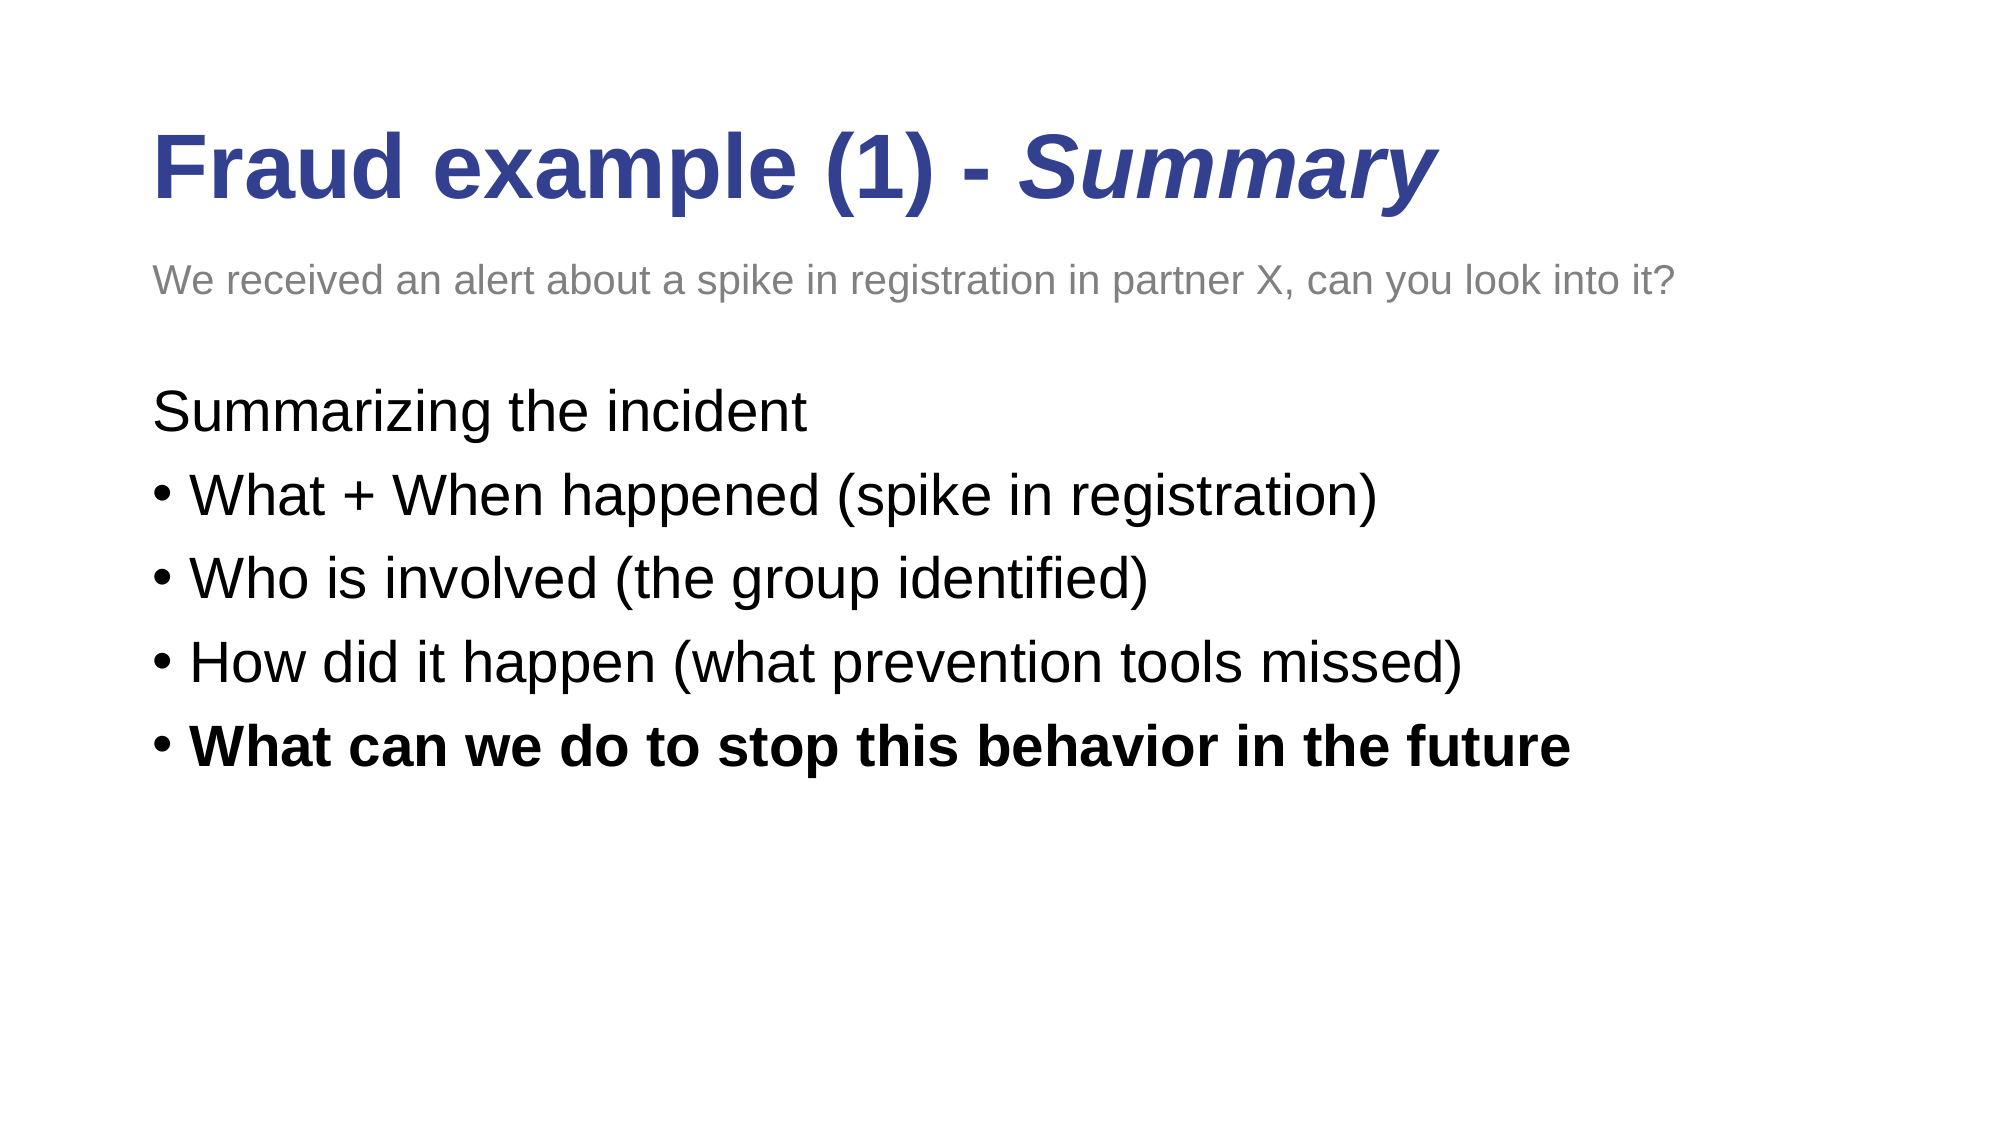

# Fraud example (1) - Summary
We received an alert about a spike in registration in partner X, can you look into it?
Summarizing the incident
What + When happened (spike in registration)
Who is involved (the group identified)
How did it happen (what prevention tools missed)
What can we do to stop this behavior in the future